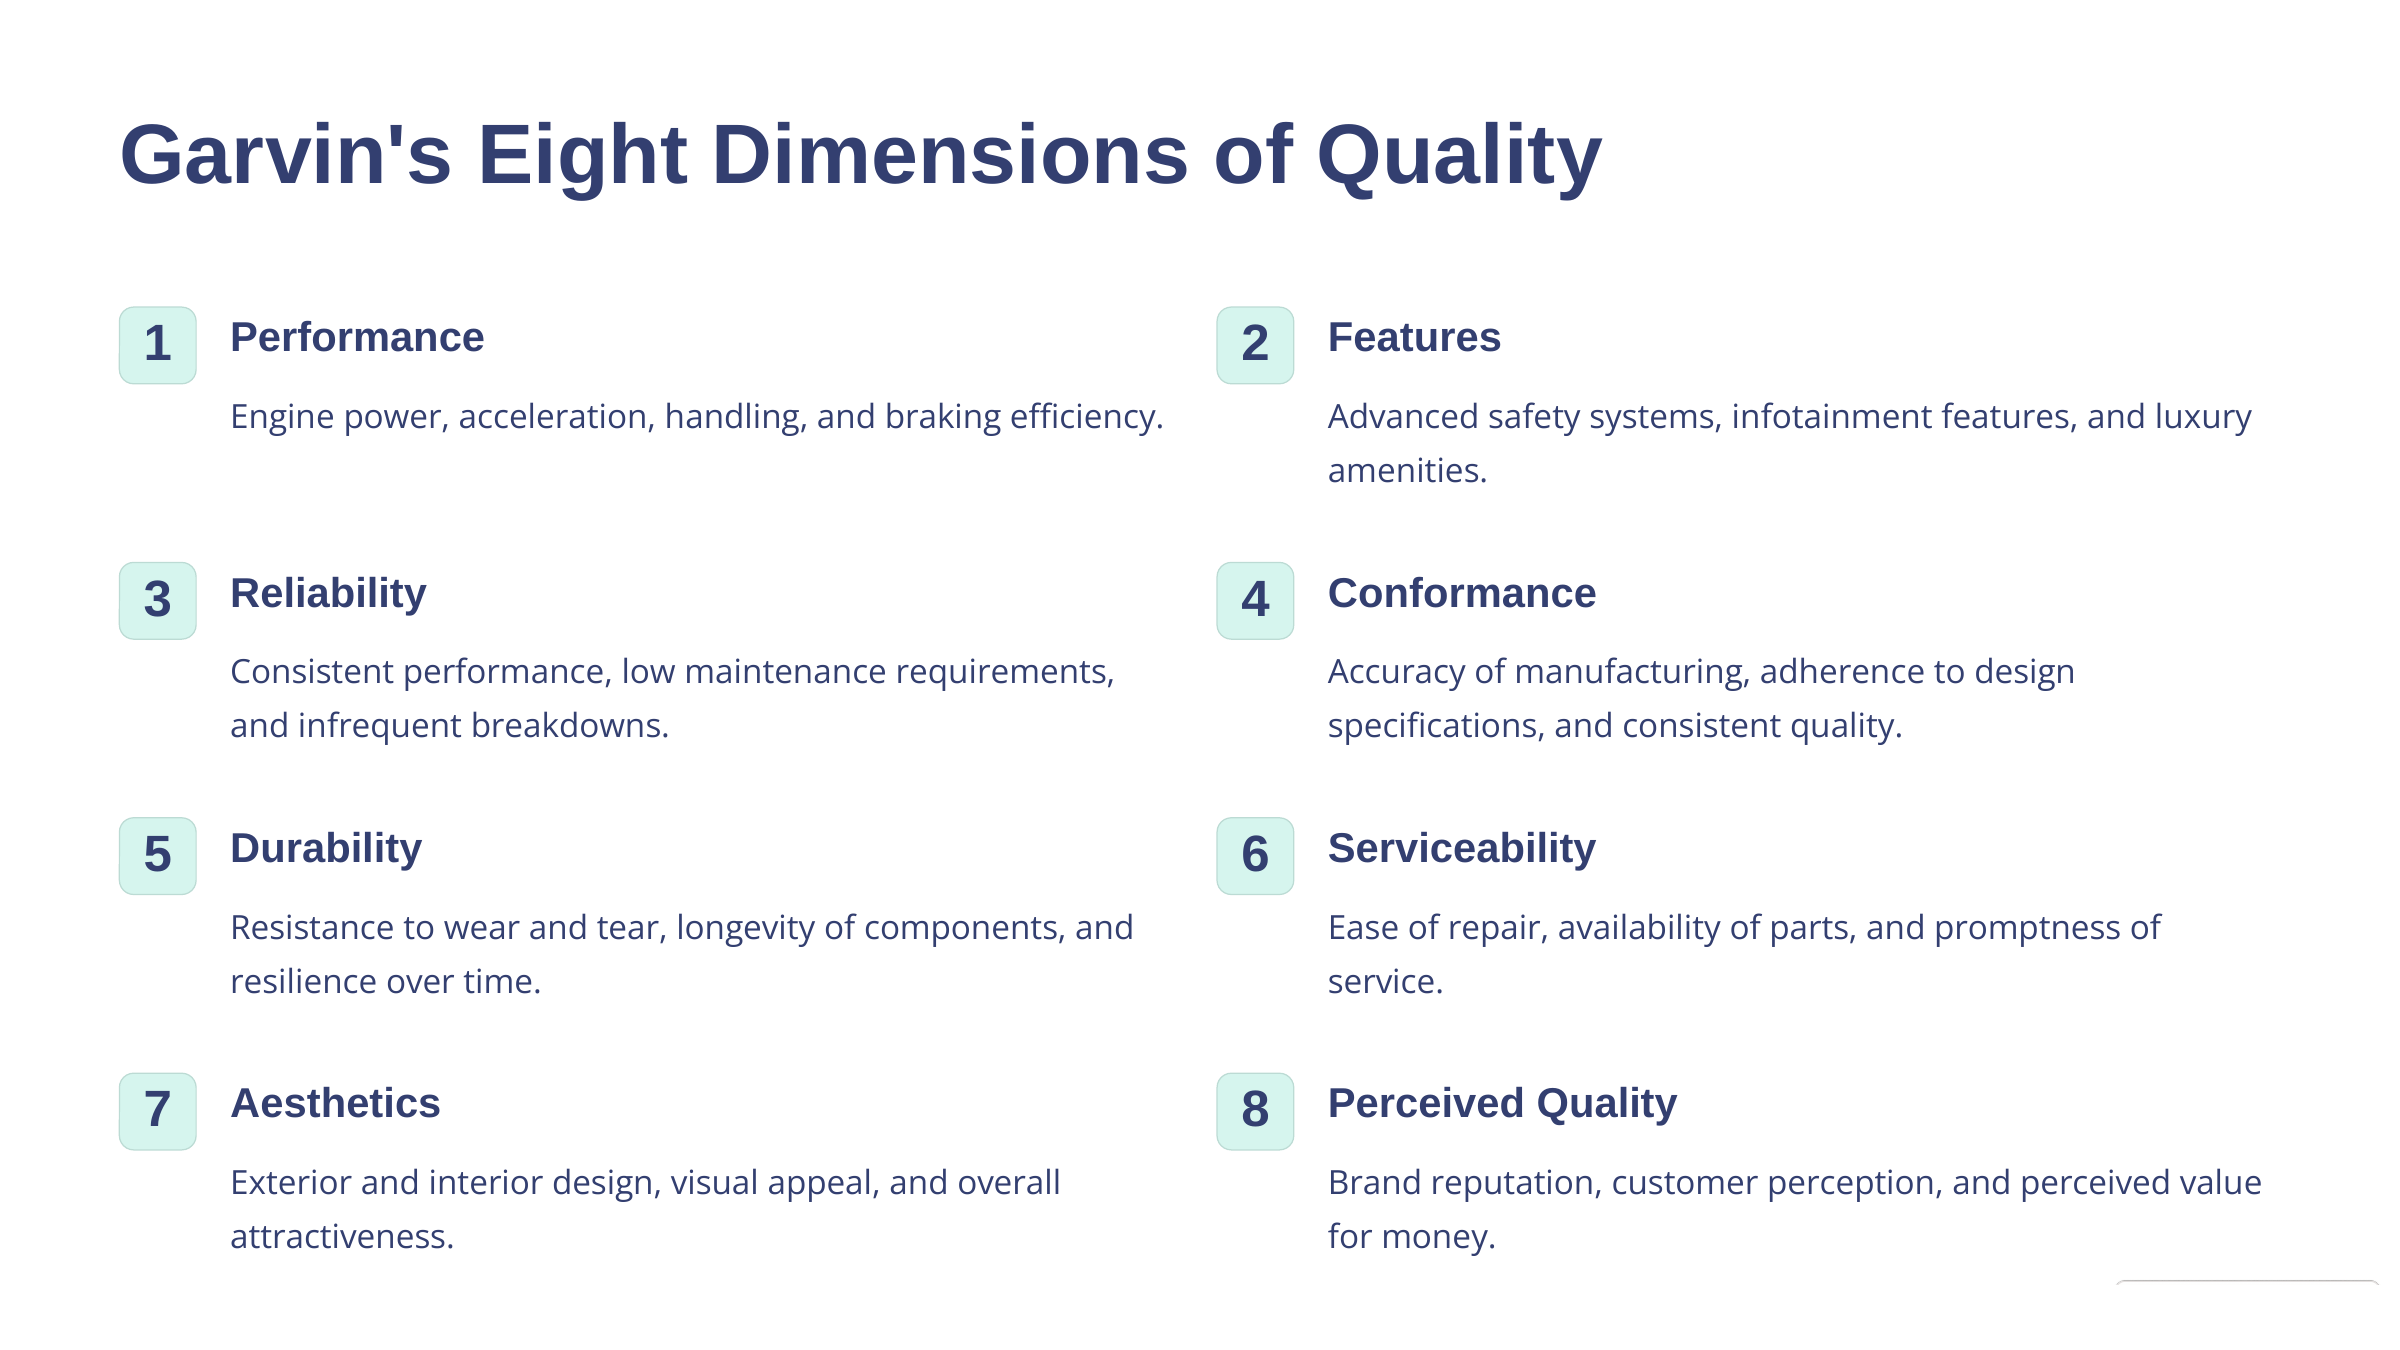

Garvin's Eight Dimensions of Quality

Performance

Features
1
2
Engine power, acceleration, handling, and braking efficiency.
Advanced safety systems, infotainment features, and luxury amenities.

Reliability

Conformance
3
4
Consistent performance, low maintenance requirements, and infrequent breakdowns.
Accuracy of manufacturing, adherence to design specifications, and consistent quality.

Durability

Serviceability
5
6
Resistance to wear and tear, longevity of components, and resilience over time.
Ease of repair, availability of parts, and promptness of service.

Aesthetics

Perceived Quality
7
8
Exterior and interior design, visual appeal, and overall attractiveness.
Brand reputation, customer perception, and perceived value for money.